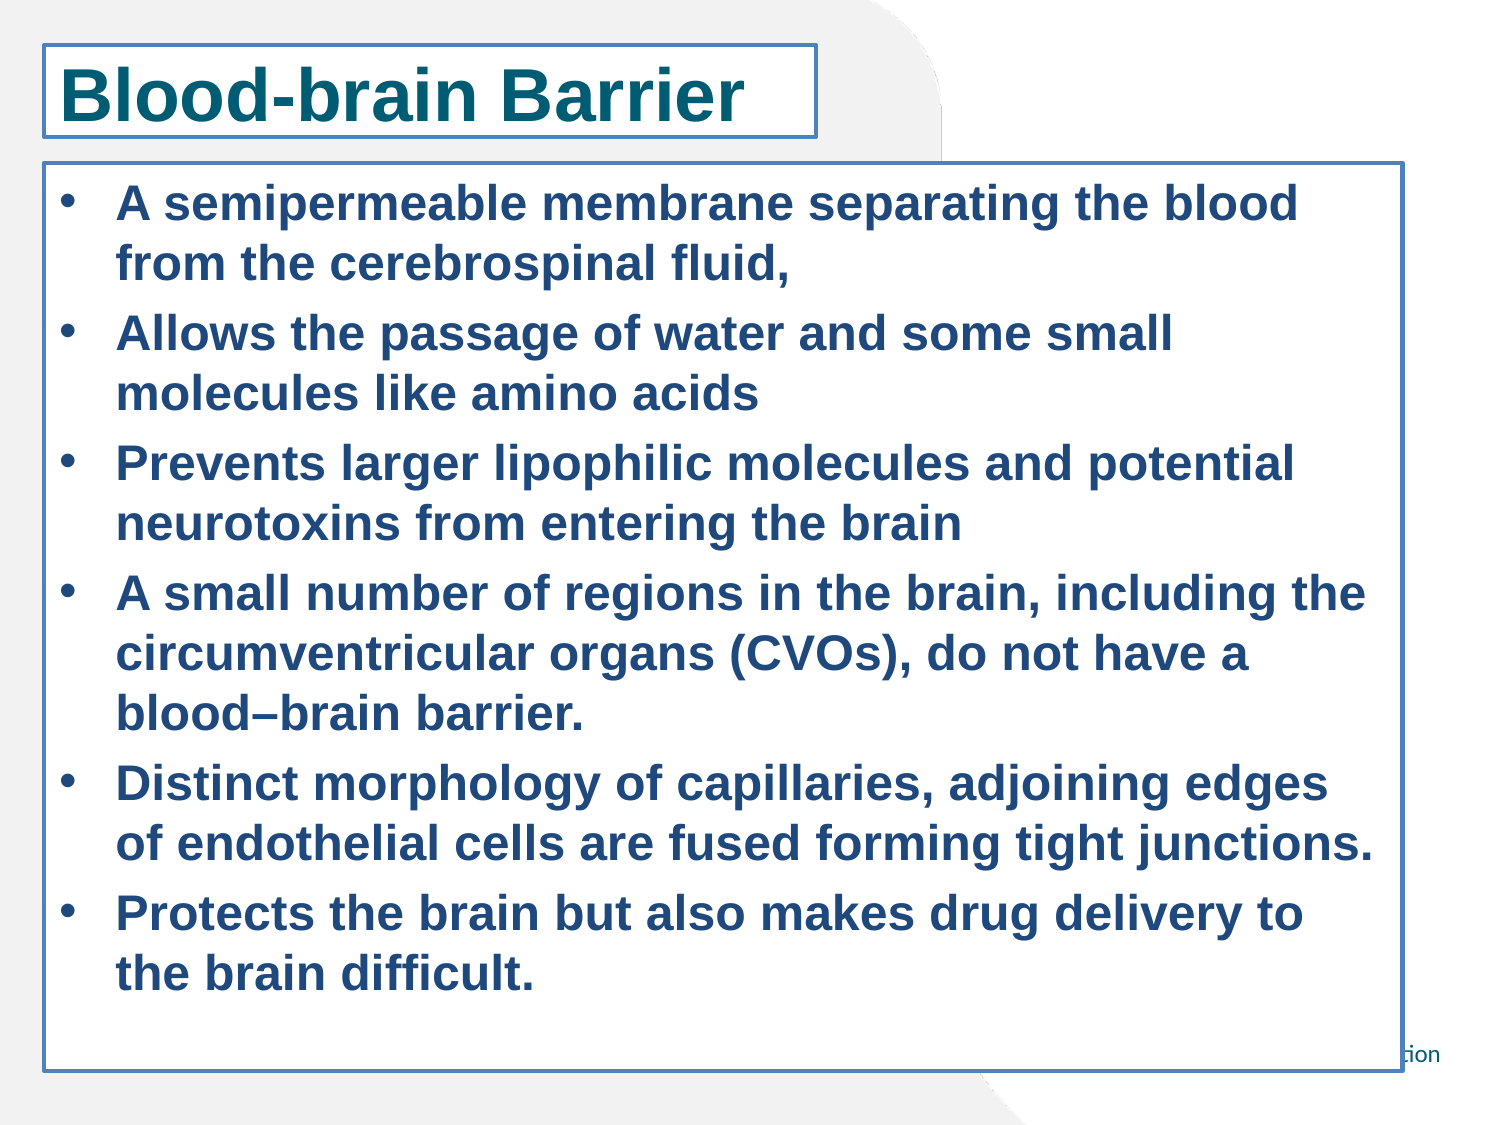

# Blood-brain Barrier
A semipermeable membrane separating the blood from the cerebrospinal fluid,
Allows the passage of water and some small molecules like amino acids
Prevents larger lipophilic molecules and potential neurotoxins from entering the brain
A small number of regions in the brain, including the circumventricular organs (CVOs), do not have a blood–brain barrier.
Distinct morphology of capillaries, adjoining edges of endothelial cells are fused forming tight junctions.
Protects the brain but also makes drug delivery to the brain difficult.